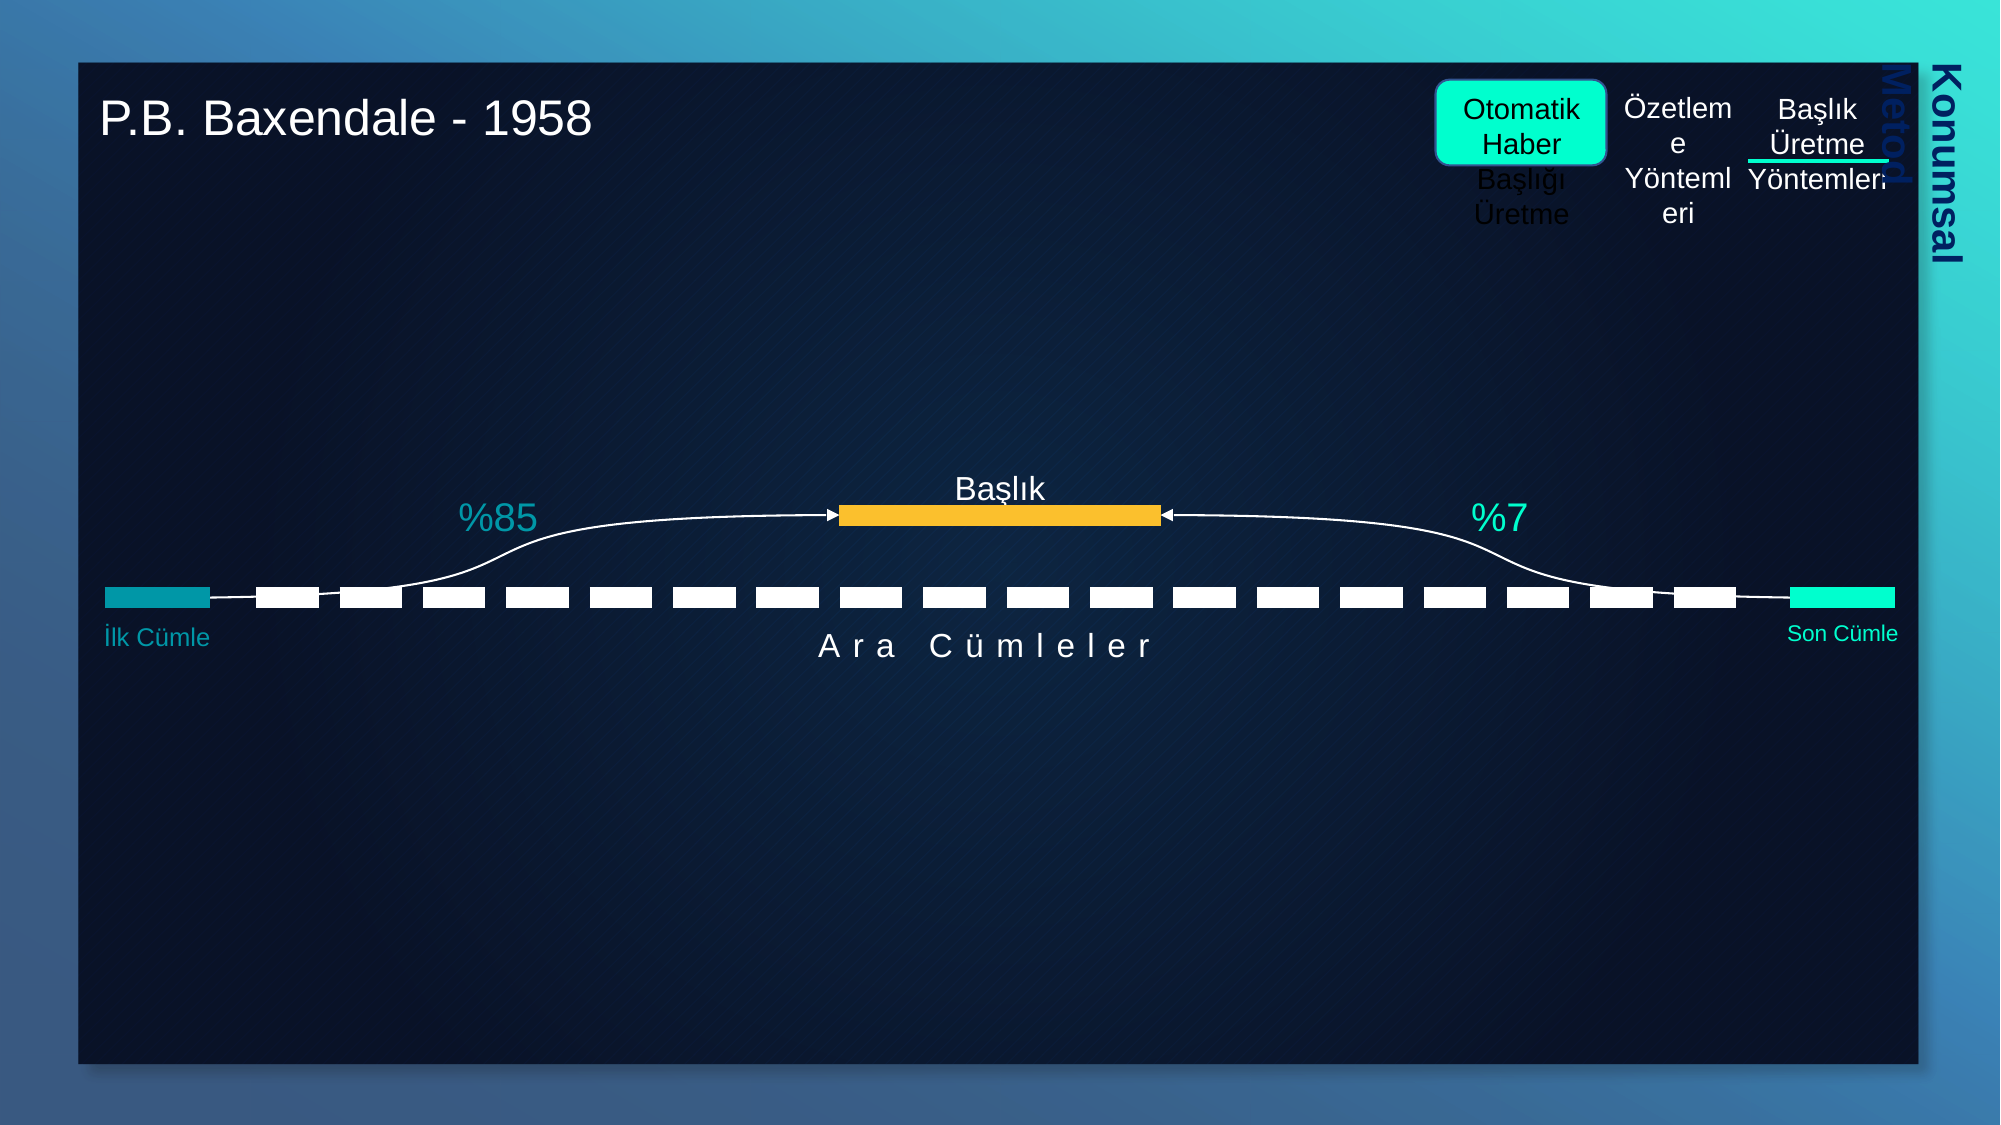

P.B. Baxendale - 1958

Özetleme
Yöntemleri
Başlık Üretme
Yöntemleri
Otomatik Haber Başlığı Üretme
Konumsal Metod
Başlık

%85

%7

Ara Cümleler

İlk Cümle

Son Cümle